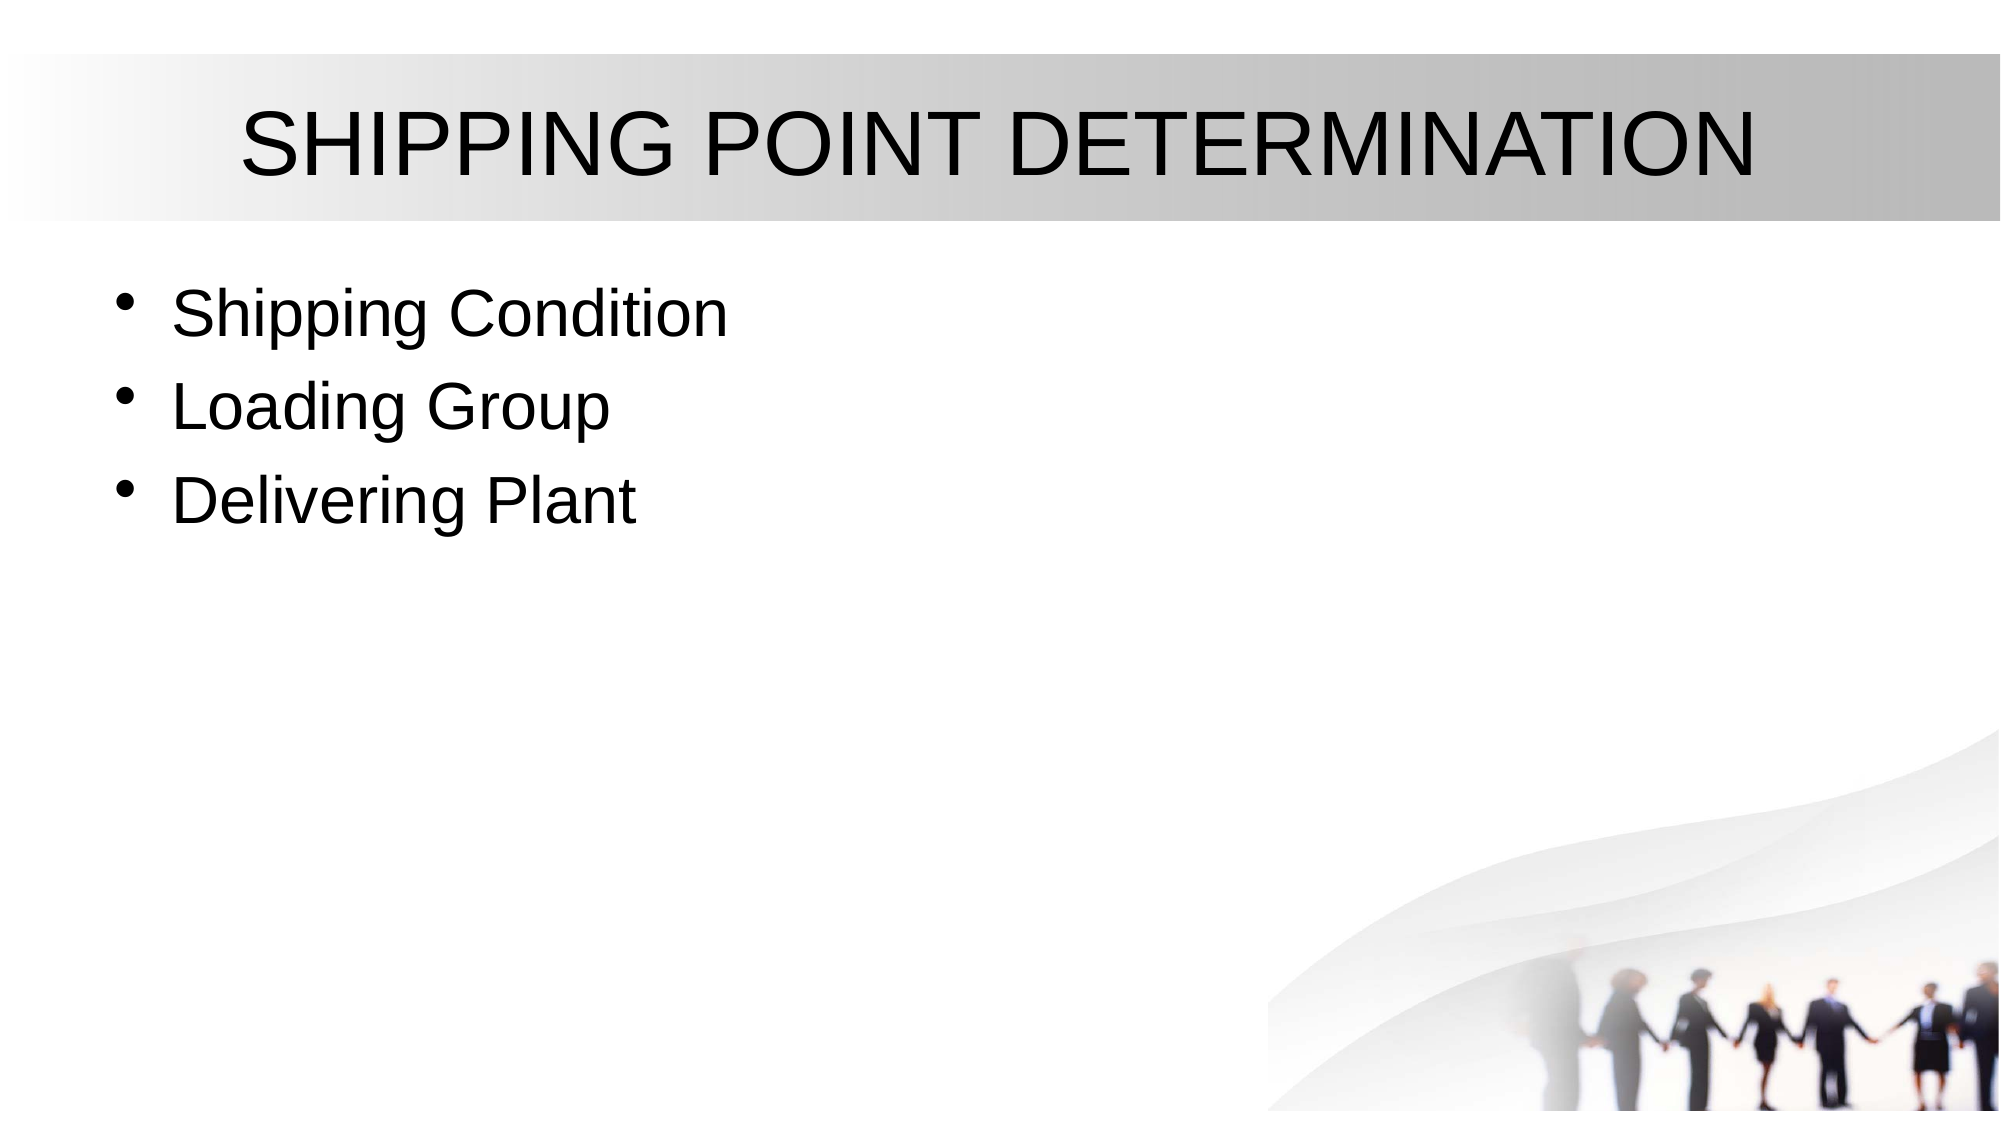

# SHIPPING POINT DETERMINATION
Shipping Condition
Loading Group
Delivering Plant